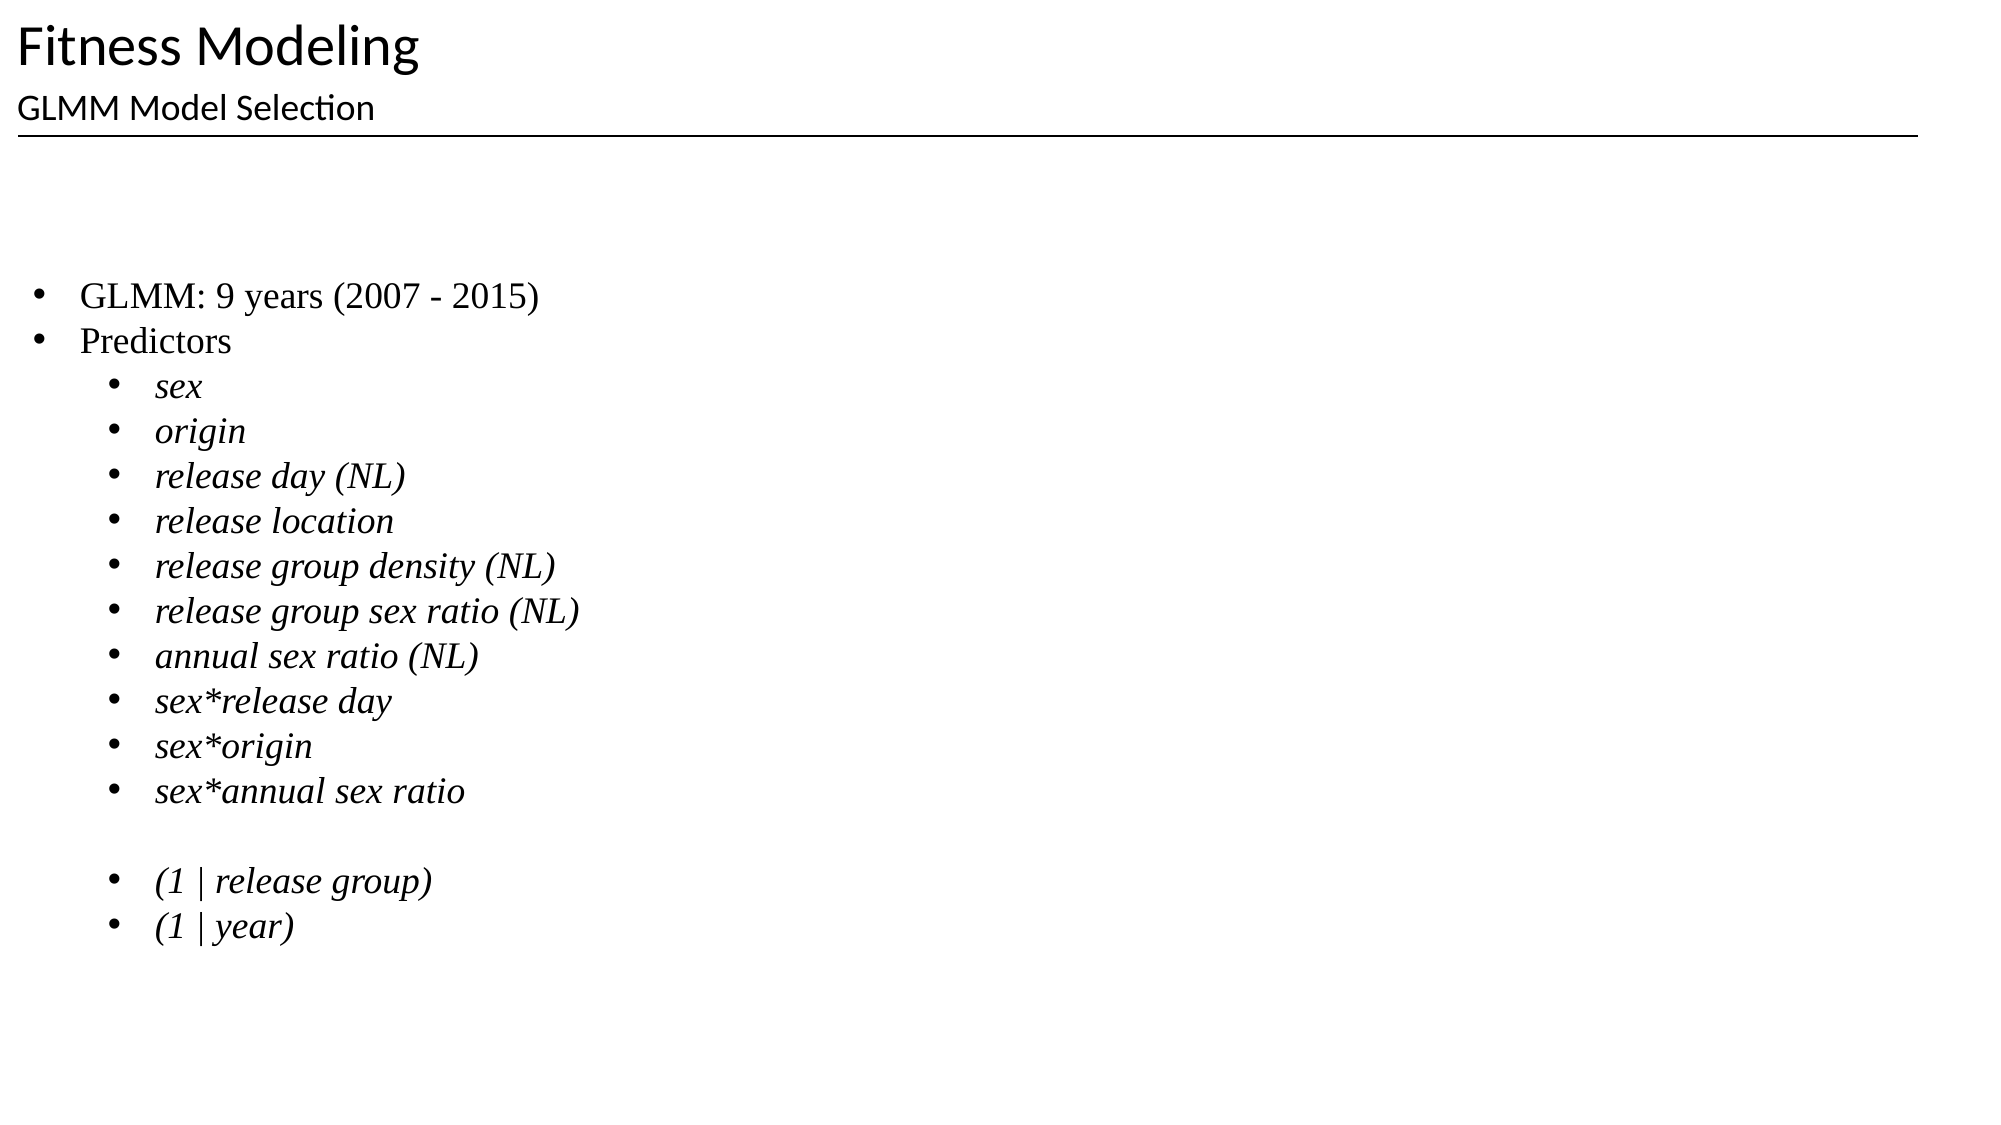

Fitness Modeling
GLMM Model Selection

GLMM: 9 years (2007 - 2015)
Predictors
sex
origin
release day (NL)
release location
release group density (NL)
release group sex ratio (NL)
annual sex ratio (NL)
sex*release day
sex*origin
sex*annual sex ratio

(1 | release group)
(1 | year)